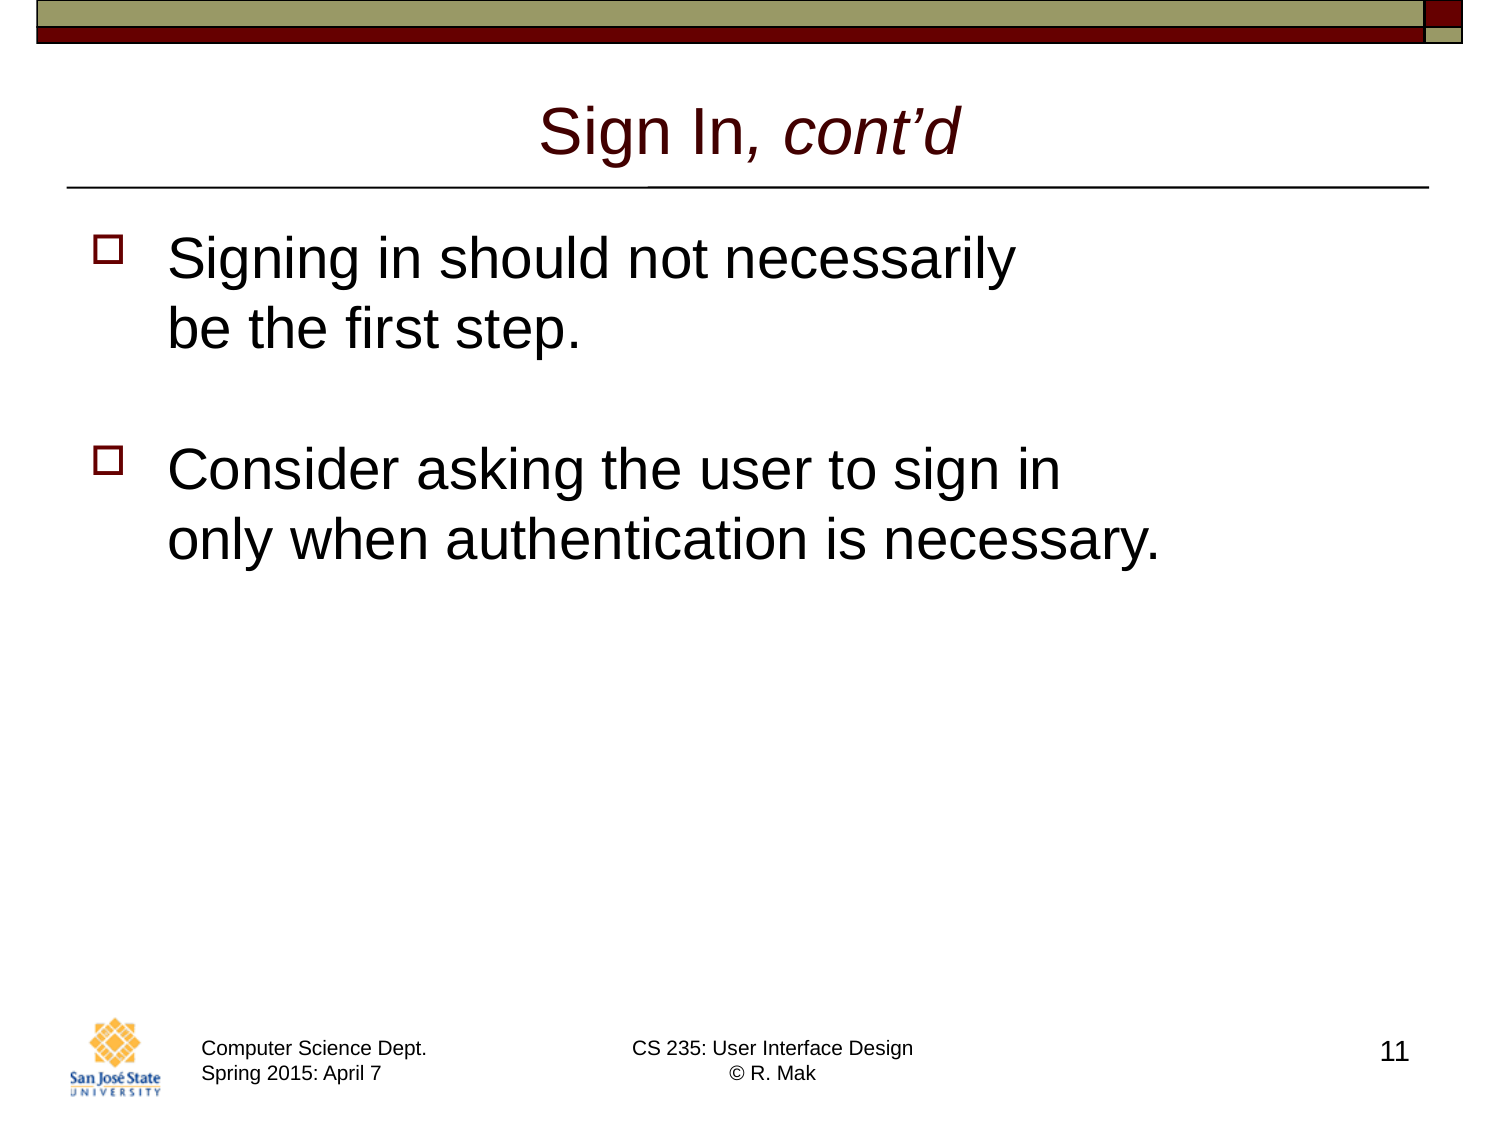

# Sign In, cont’d
Signing in should not necessarily
be the first step.

Consider asking the user to sign in
only when authentication is necessary.
11